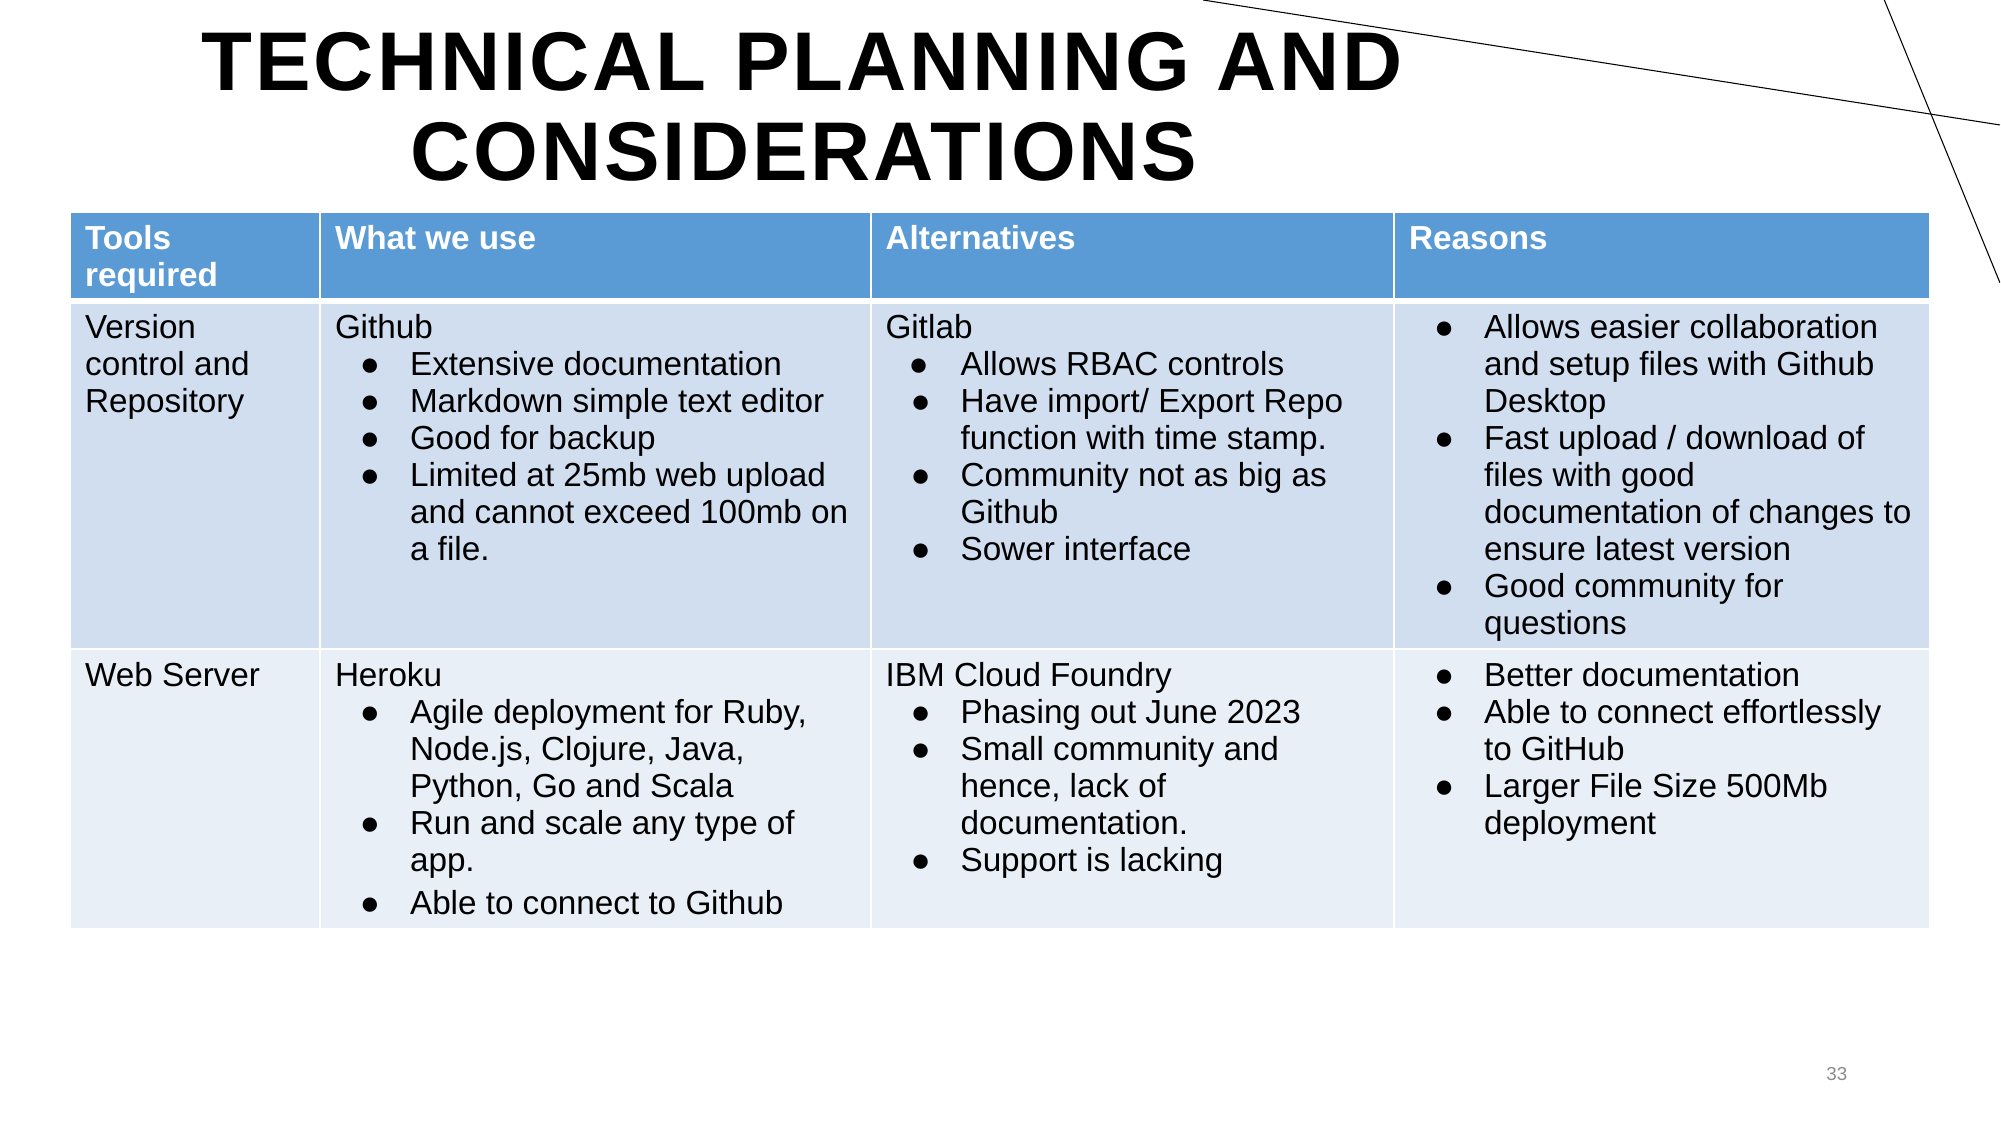

# TECHNICAL PLANNING AND CONSIDERATIONS
| Tools required | What we use | Alternatives | Reasons |
| --- | --- | --- | --- |
| Version control and Repository | Github Extensive documentation Markdown simple text editor Good for backup Limited at 25mb web upload and cannot exceed 100mb on a file. | Gitlab Allows RBAC controls Have import/ Export Repo function with time stamp. Community not as big as Github Sower interface | Allows easier collaboration and setup files with Github Desktop Fast upload / download of files with good documentation of changes to ensure latest version Good community for questions |
| Web Server | Heroku Agile deployment for Ruby, Node.js, Clojure, Java, Python, Go and Scala Run and scale any type of app. Able to connect to Github | IBM Cloud Foundry Phasing out June 2023 Small community and hence, lack of documentation. Support is lacking | Better documentation Able to connect effortlessly to GitHub Larger File Size 500Mb deployment |
33